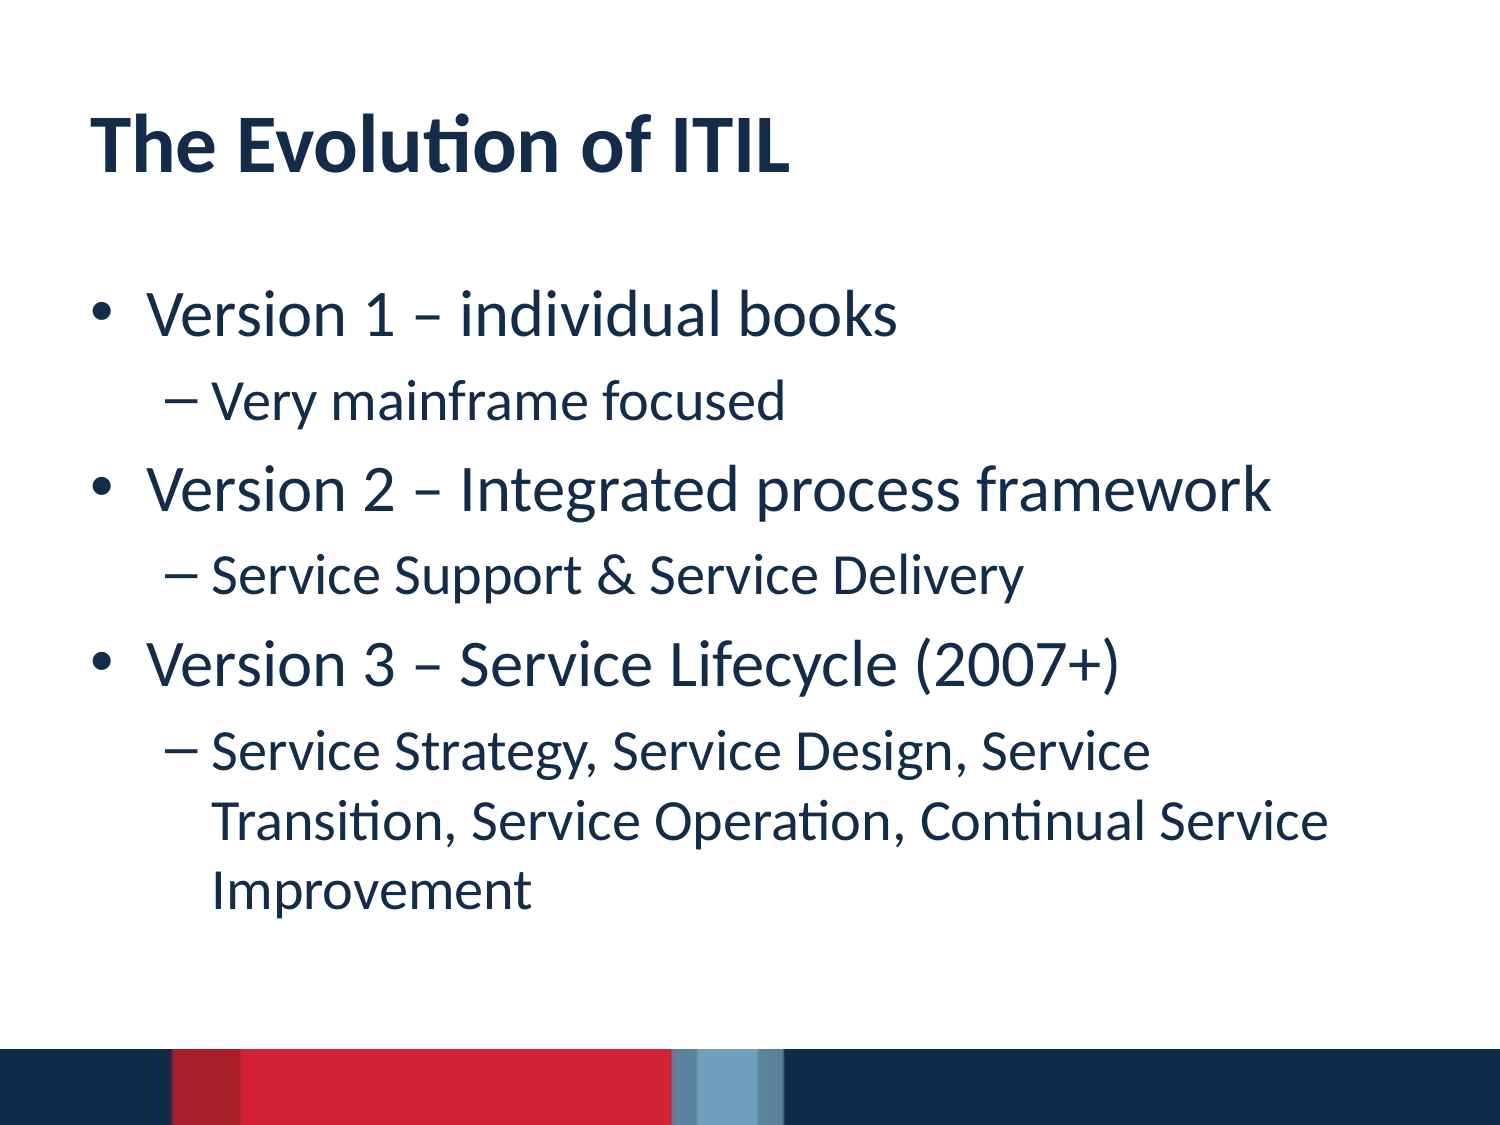

# The Evolution of ITIL
Version 1 – individual books
Very mainframe focused
Version 2 – Integrated process framework
Service Support & Service Delivery
Version 3 – Service Lifecycle (2007+)
Service Strategy, Service Design, Service Transition, Service Operation, Continual Service Improvement